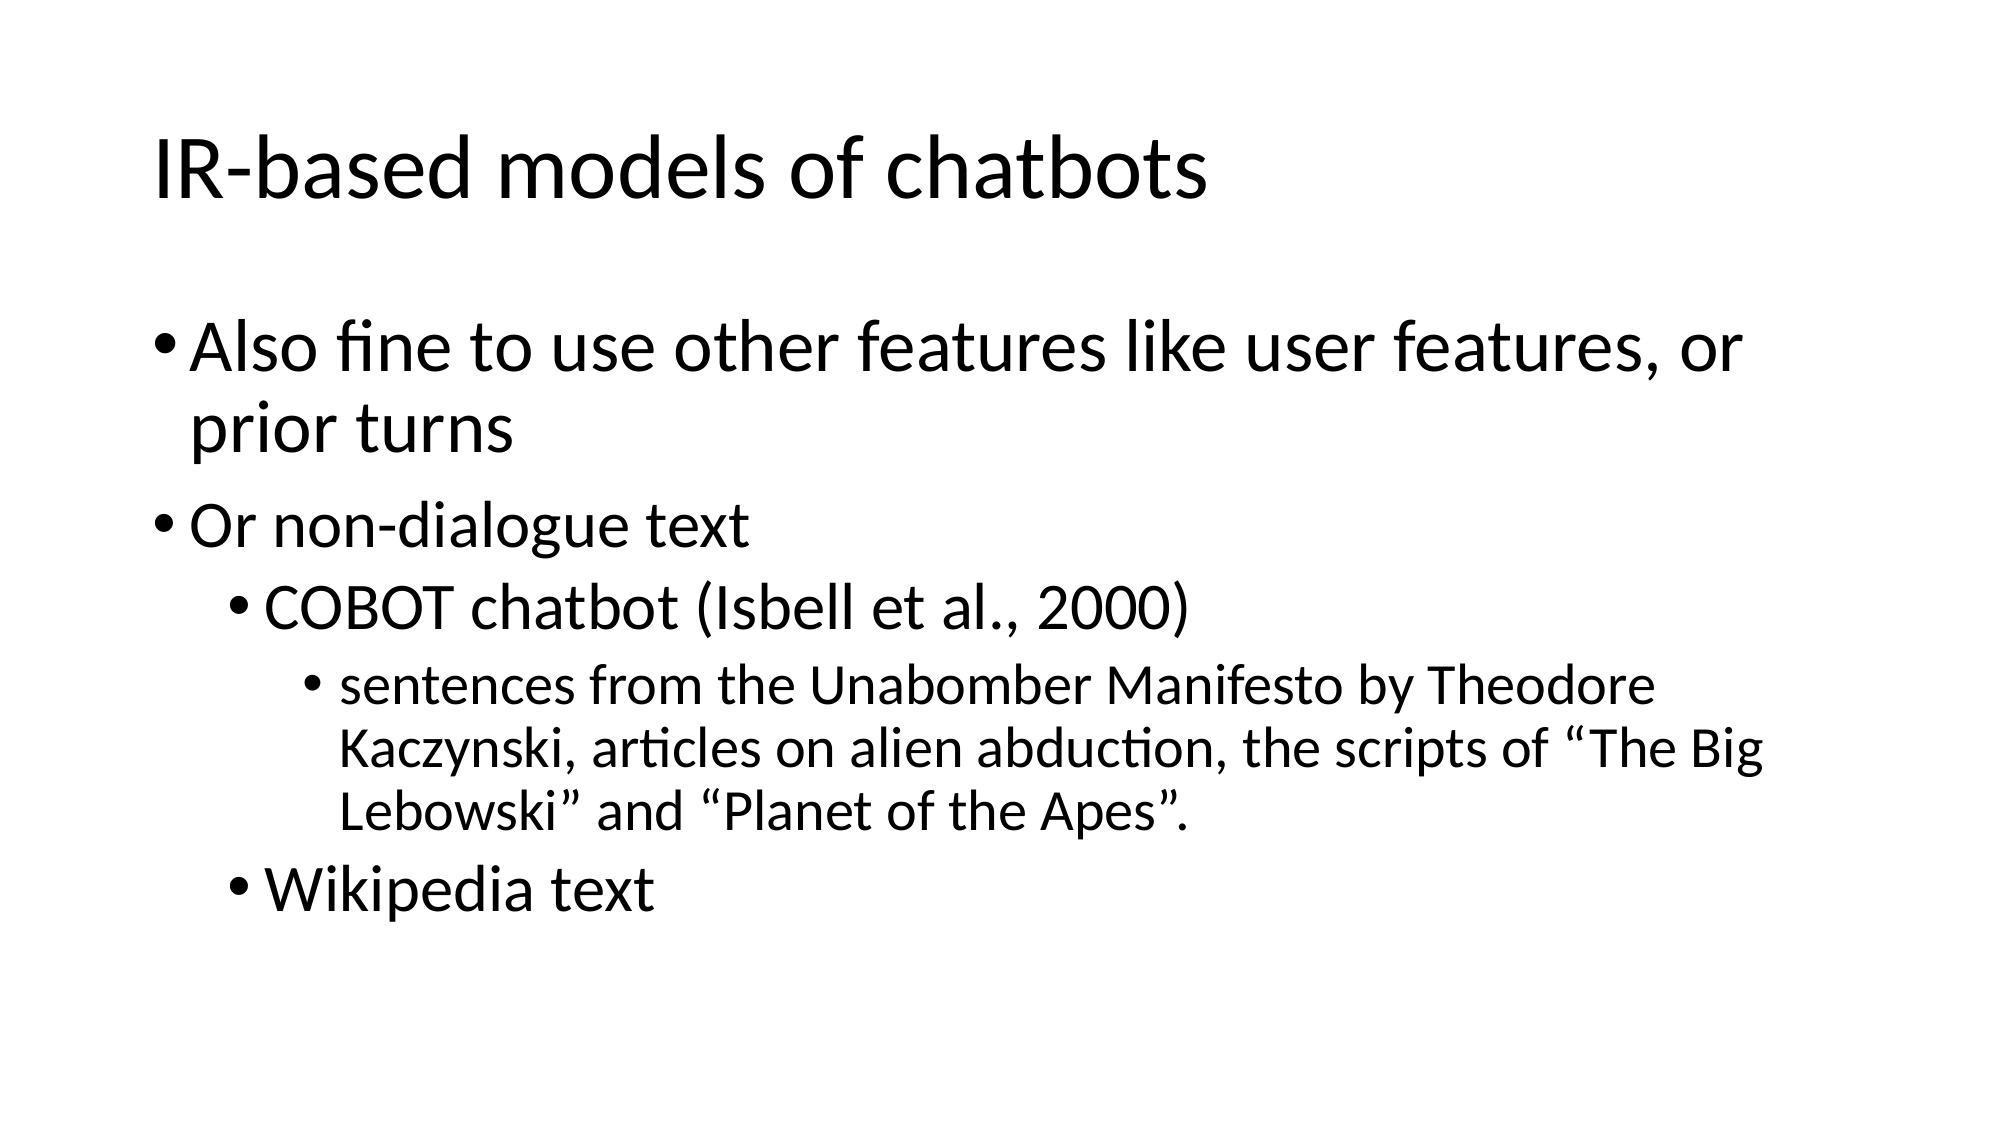

# IR-based models of chatbots
Also fine to use other features like user features, or prior turns
Or non-dialogue text
COBOT chatbot (Isbell et al., 2000)
sentences from the Unabomber Manifesto by Theodore Kaczynski, articles on alien abduction, the scripts of “The Big Lebowski” and “Planet of the Apes”.
Wikipedia text